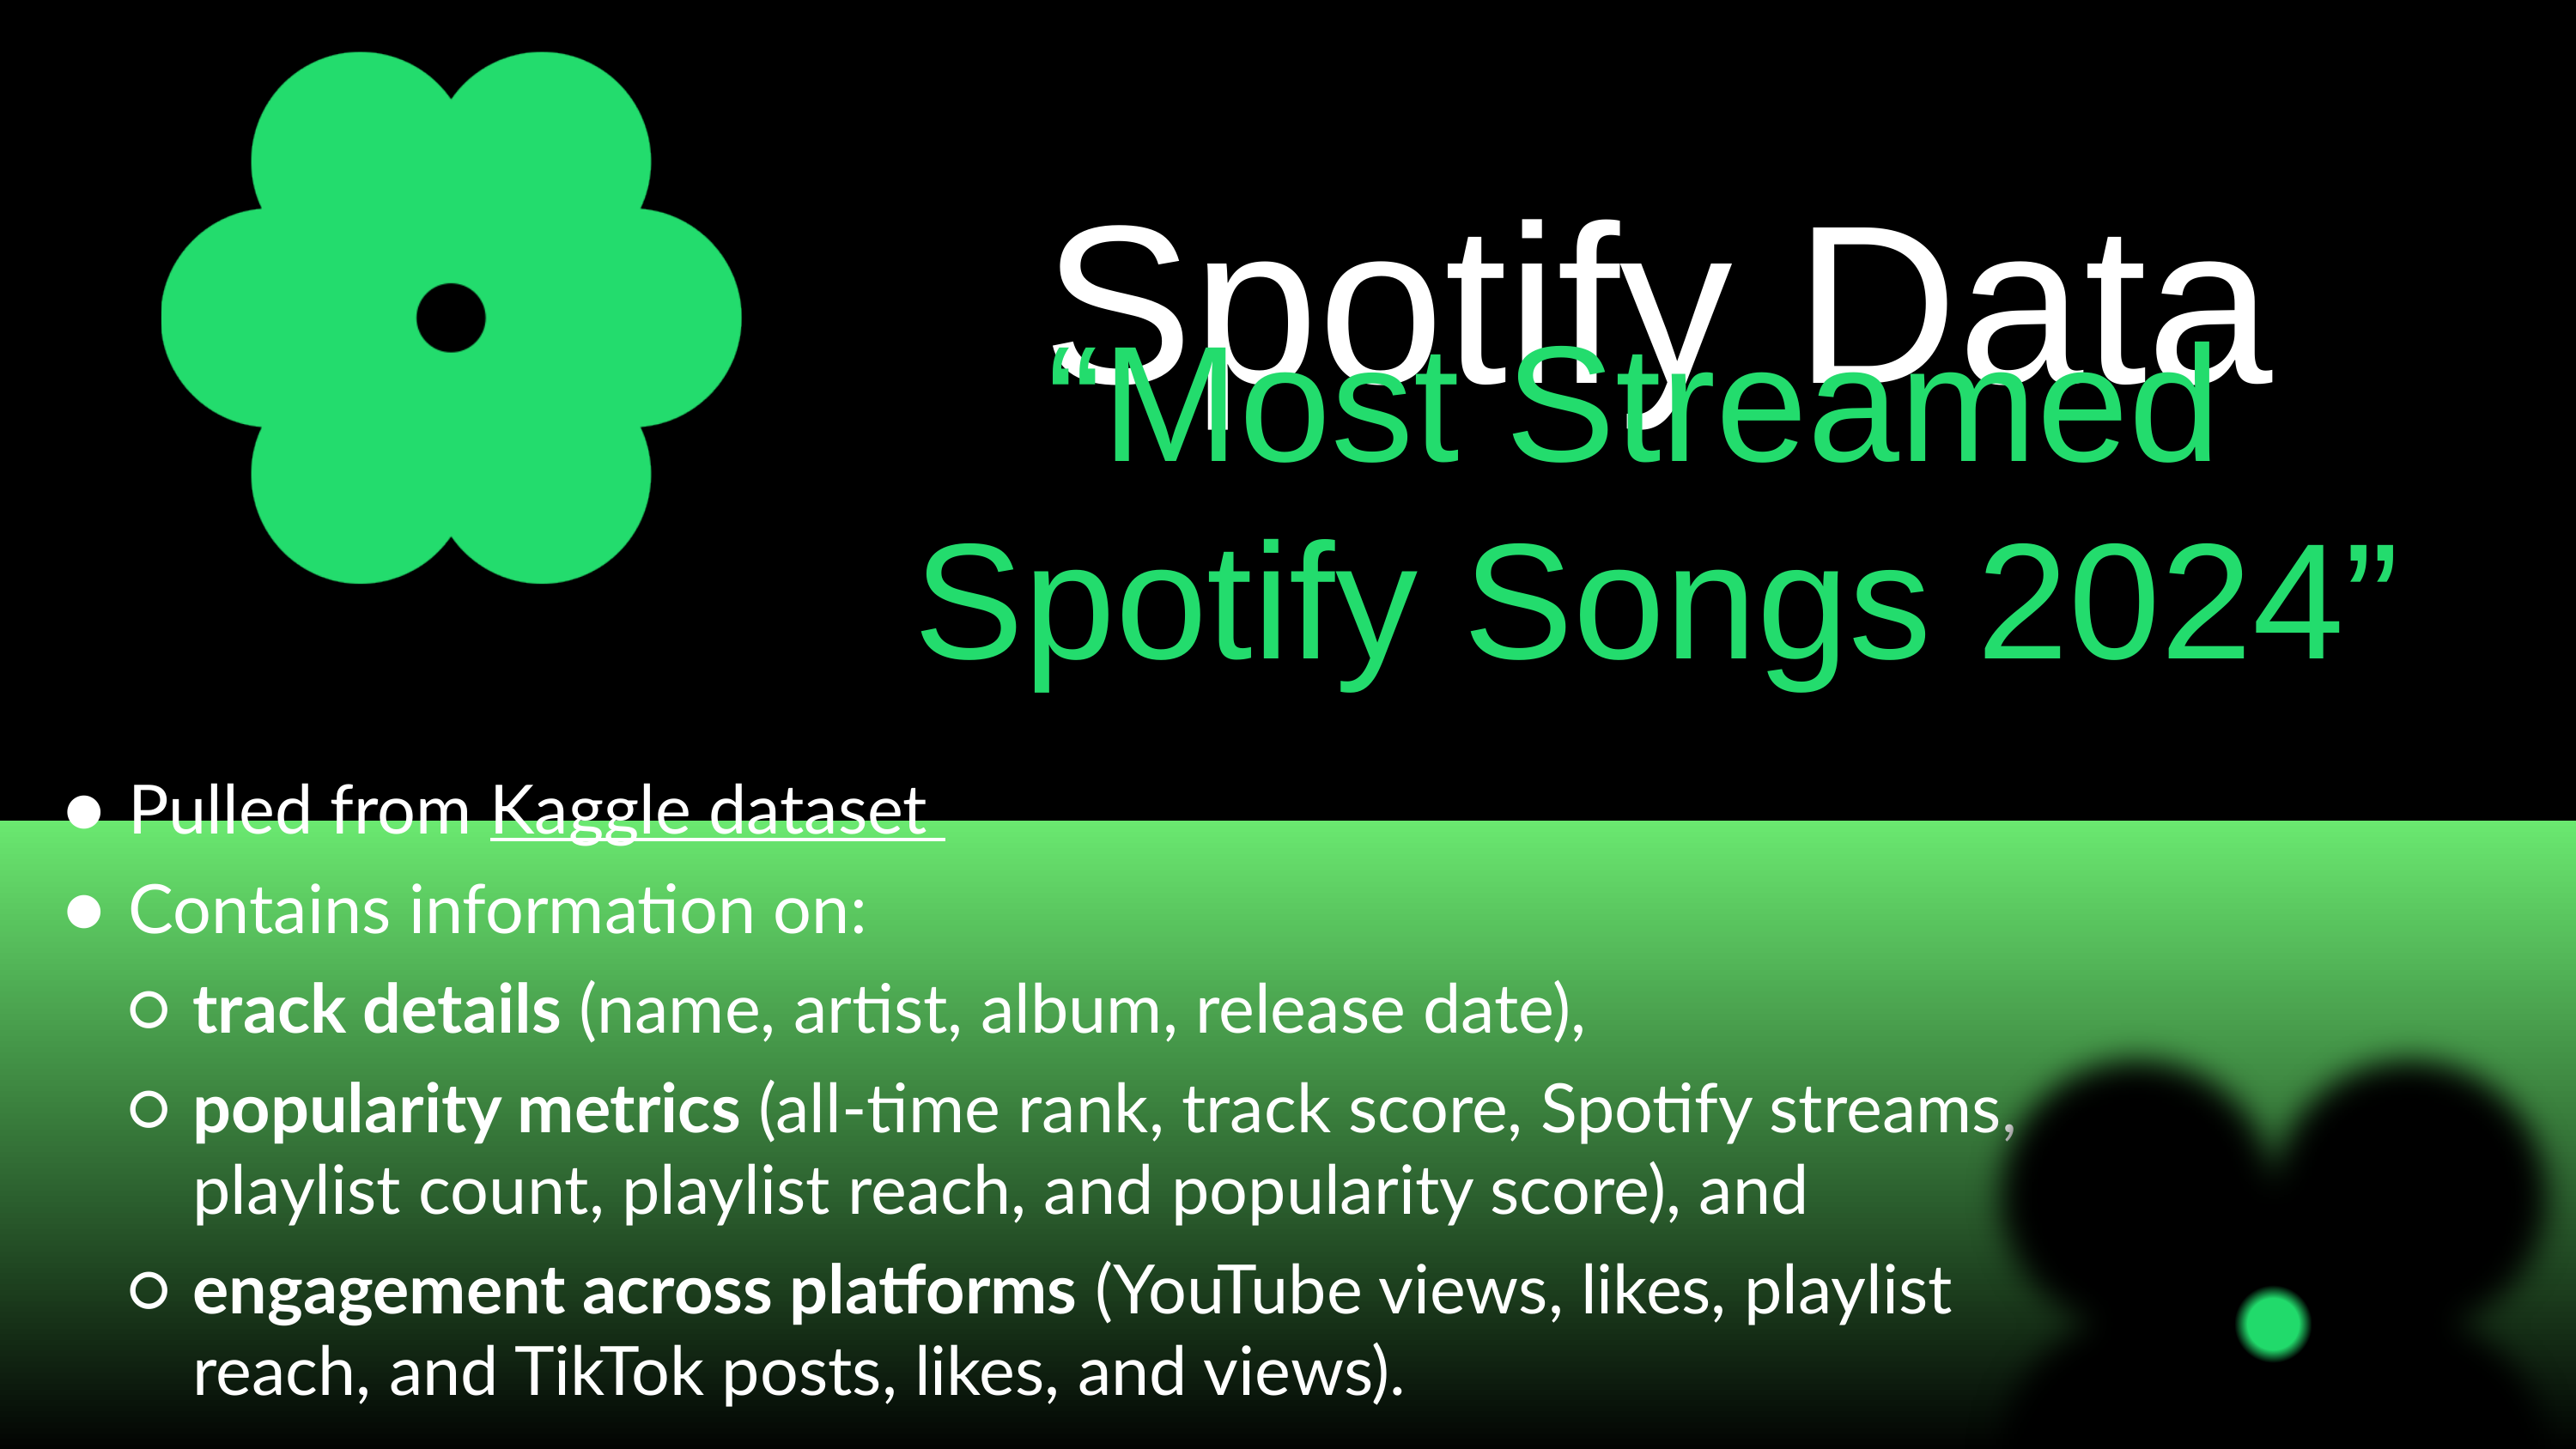

Spotify Data

“Most Streamed
Spotify Songs 2024”
Pulled from Kaggle dataset
Contains information on:
track details (name, artist, album, release date),
popularity metrics (all-time rank, track score, Spotify streams, playlist count, playlist reach, and popularity score), and
engagement across platforms (YouTube views, likes, playlist reach, and TikTok posts, likes, and views).